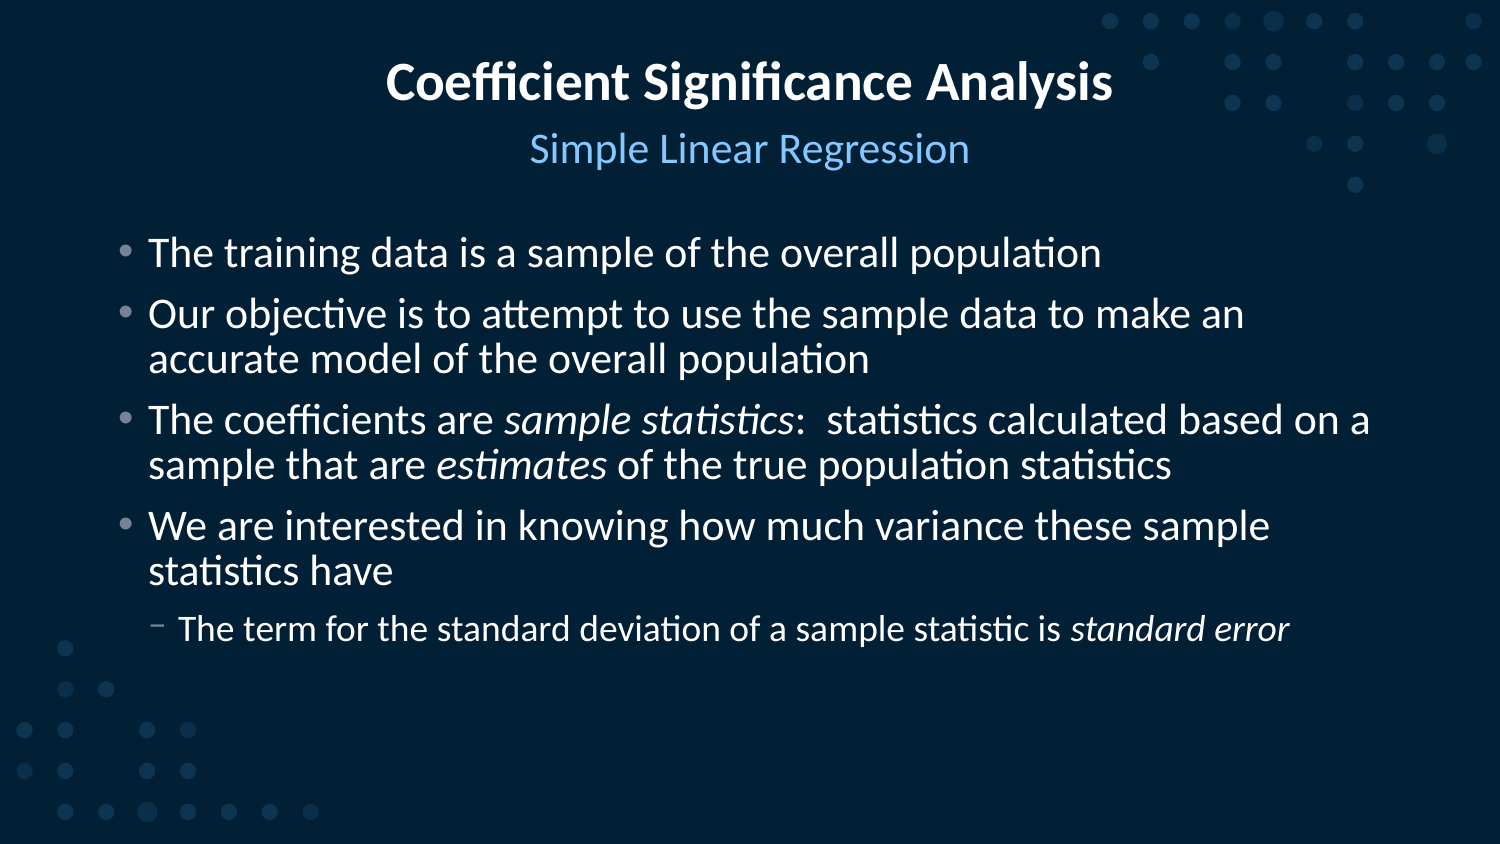

# Coefficient Significance Analysis
Simple Linear Regression
The training data is a sample of the overall population
Our objective is to attempt to use the sample data to make an accurate model of the overall population
The coefficients are sample statistics:  statistics calculated based on a sample that are estimates of the true population statistics
We are interested in knowing how much variance these sample statistics have
The term for the standard deviation of a sample statistic is standard error